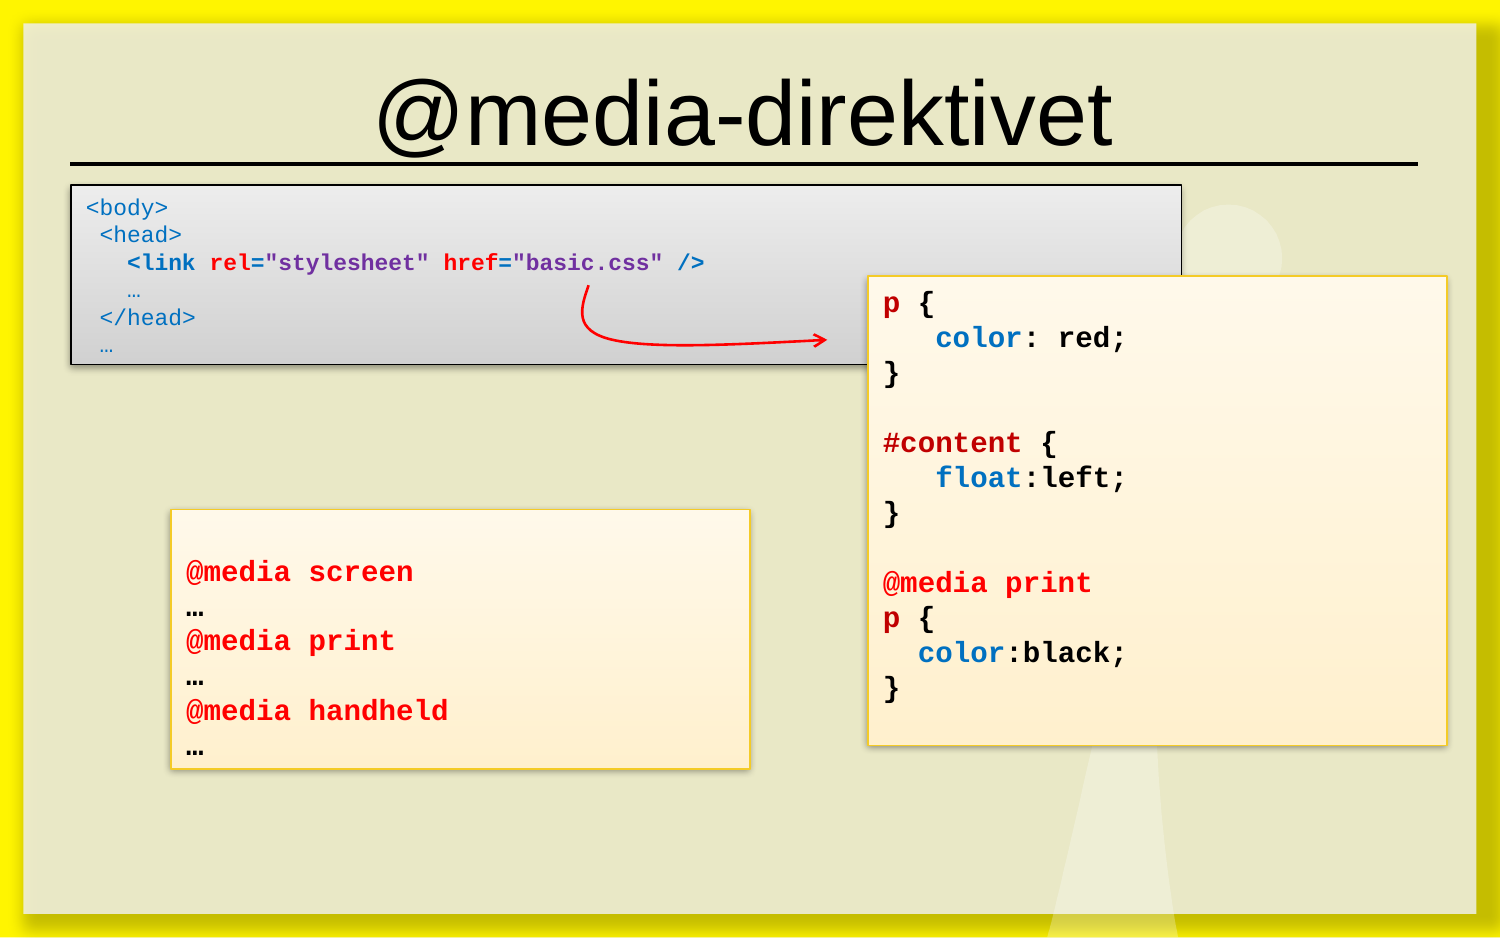

# @media-direktivet
<body>
 <head>
   <link rel="stylesheet" href="basic.css" />
   …
 </head>
 …
p {
   color: red;
}

#content {
   float:left;
}

@media print
p {
  color:black;
}

@media screen
…
@media print
…
@media handheld
…